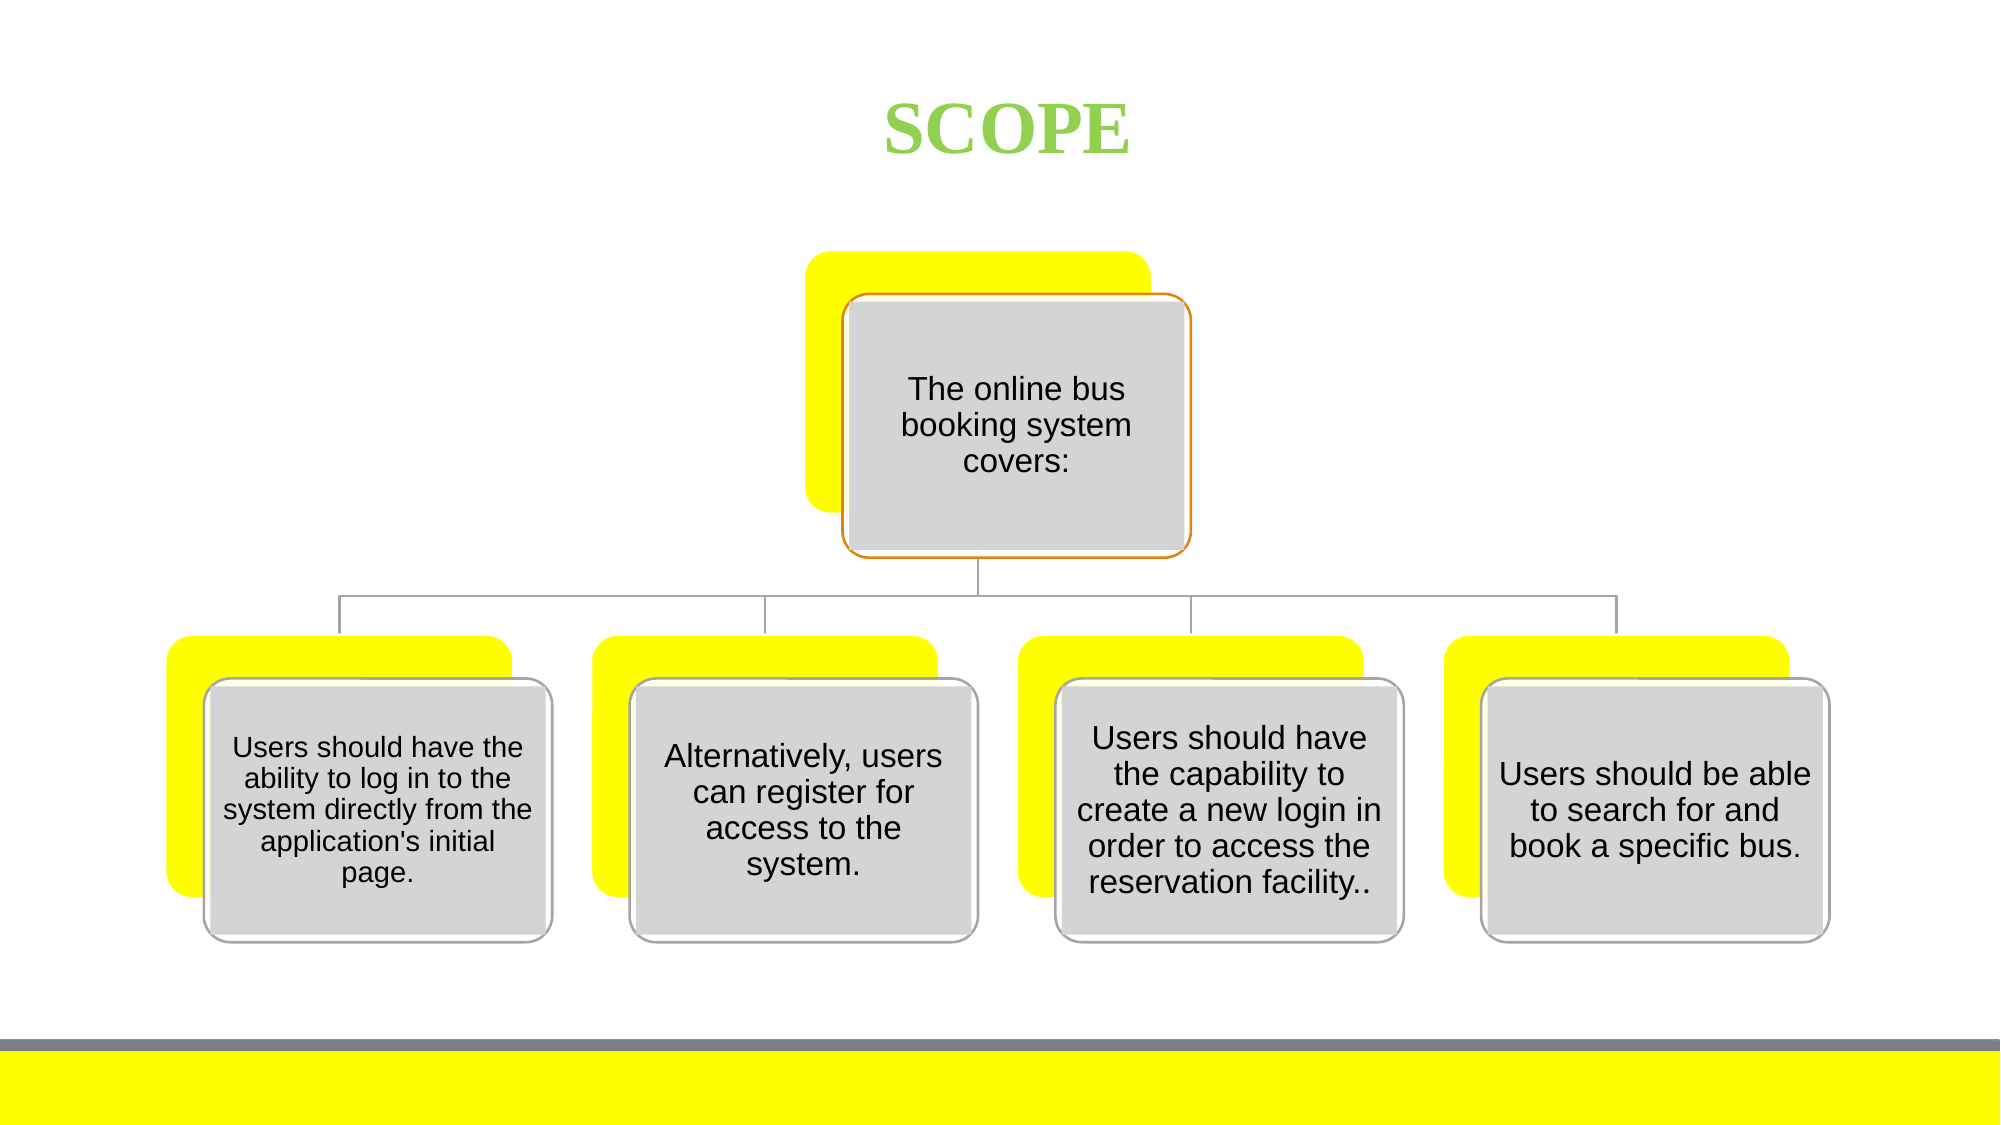

SCOPE

The online bus booking system covers:

Users should have the ability to log in to the system directly from the application's initial page.
Alternatively, users can register for access to the system.
Users should have the capability to create a new login in order to access the reservation facility..
Users should be able to search for and book a specific bus.